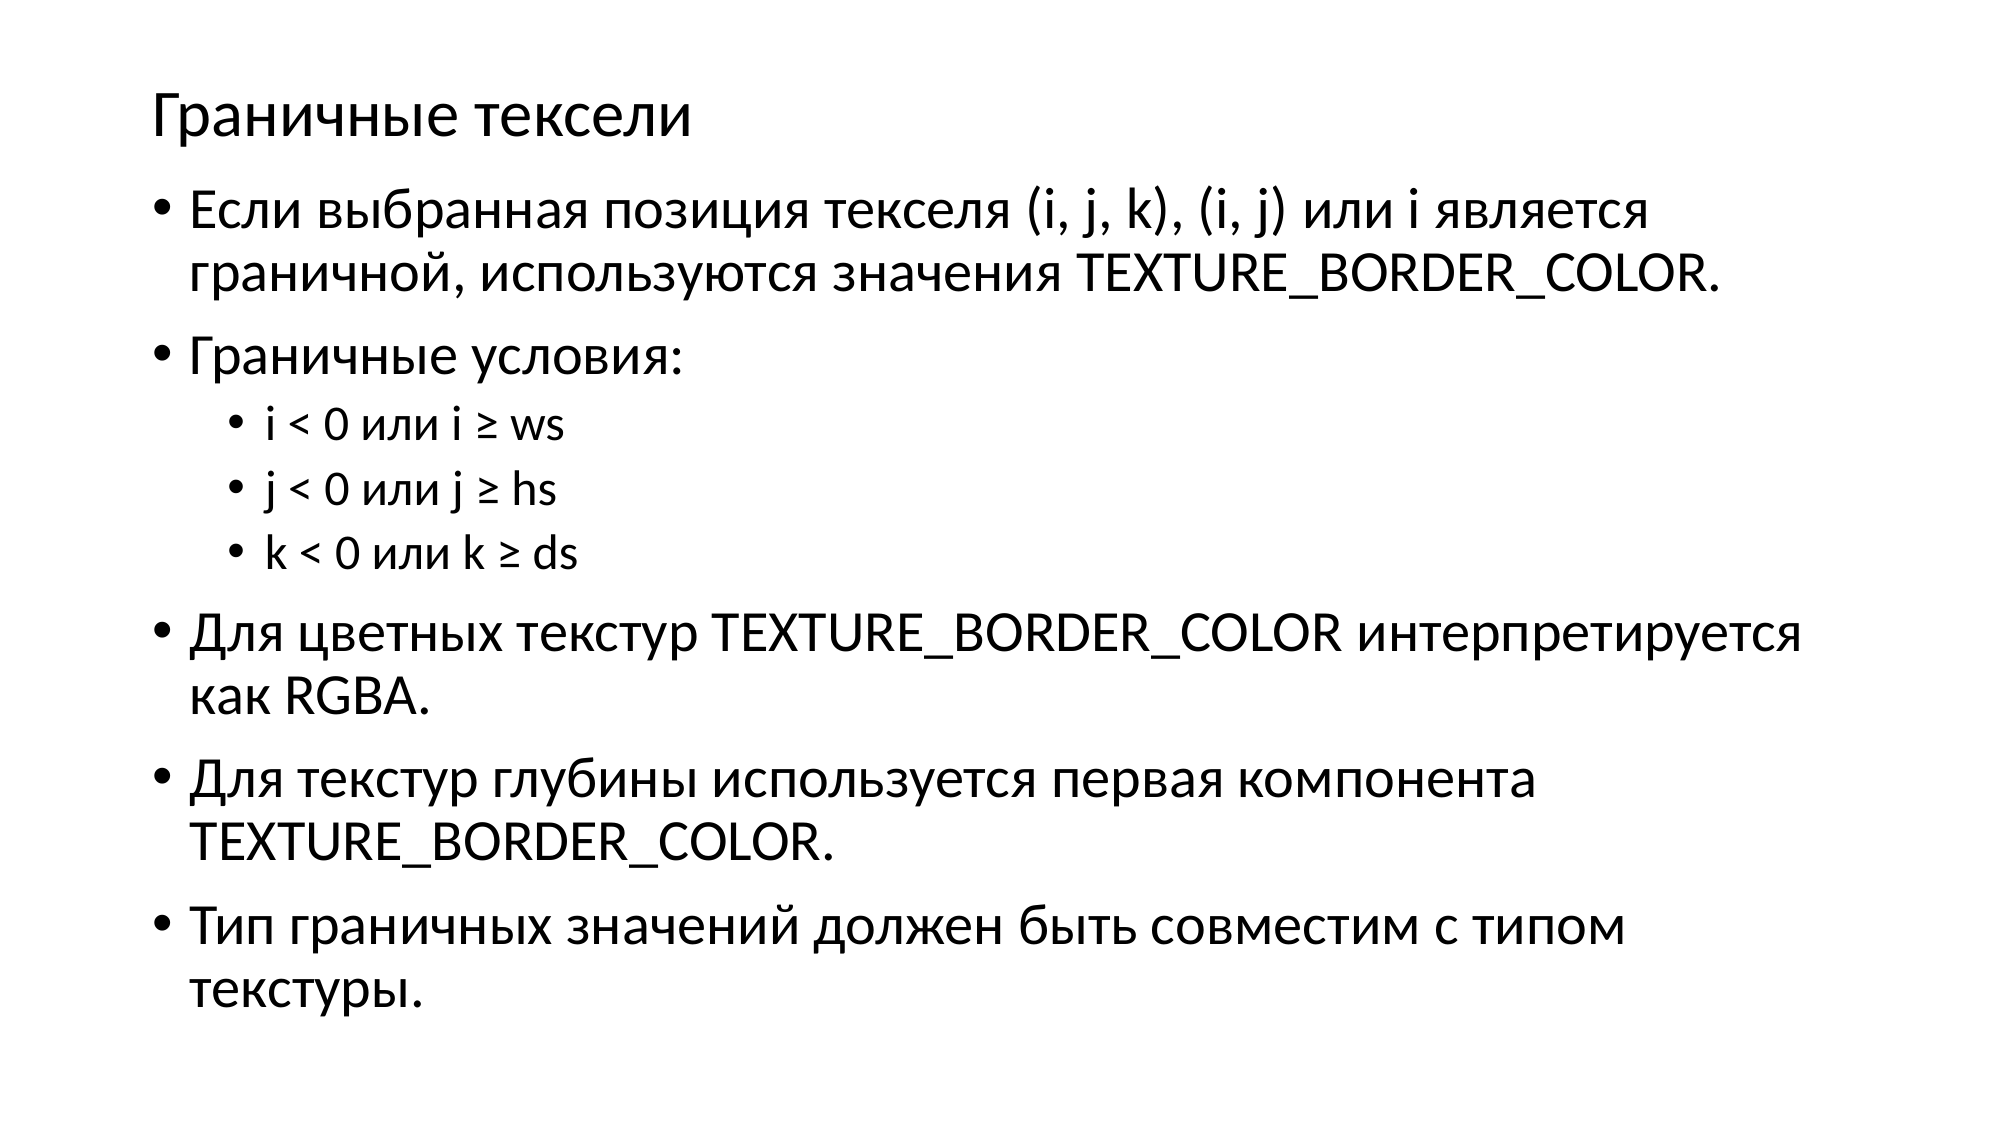

# Граничные тексели
Если выбранная позиция текселя (i, j, k), (i, j) или i является граничной, используются значения TEXTURE_BORDER_COLOR.
Граничные условия:
i < 0 или i ≥ ws
j < 0 или j ≥ hs
k < 0 или k ≥ ds
Для цветных текстур TEXTURE_BORDER_COLOR интерпретируется как RGBA.
Для текстур глубины используется первая компонента TEXTURE_BORDER_COLOR.
Тип граничных значений должен быть совместим с типом текстуры.